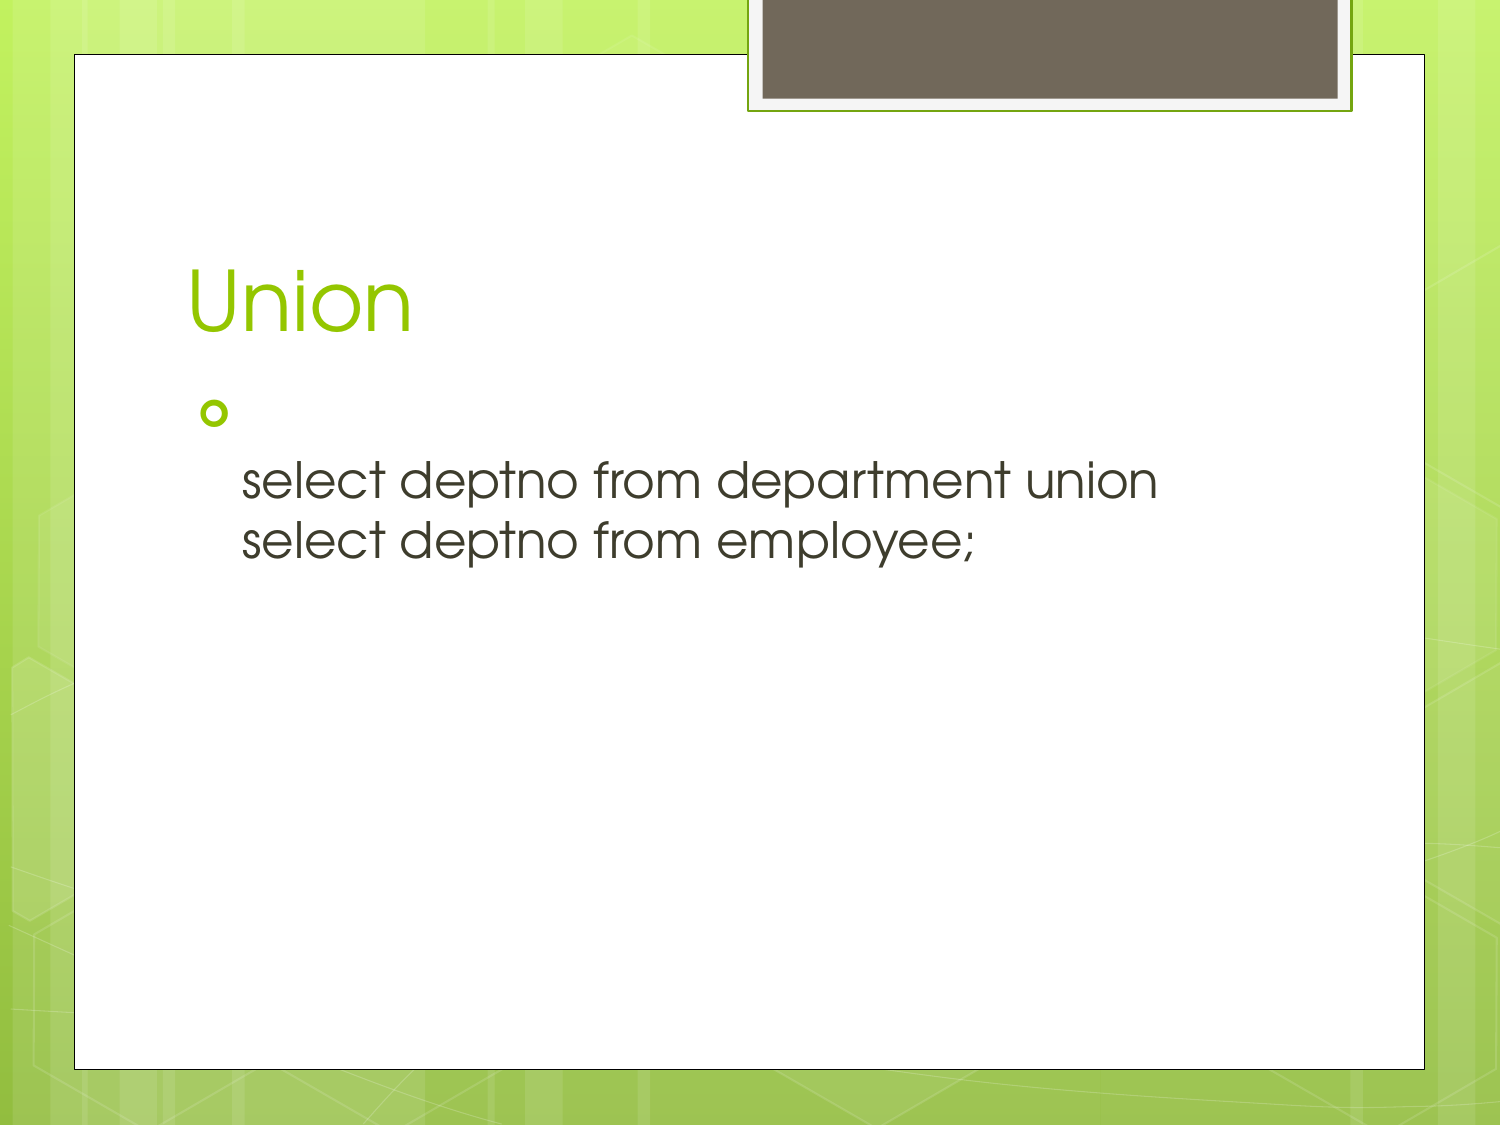

# Union
select deptno from department union select deptno from employee;